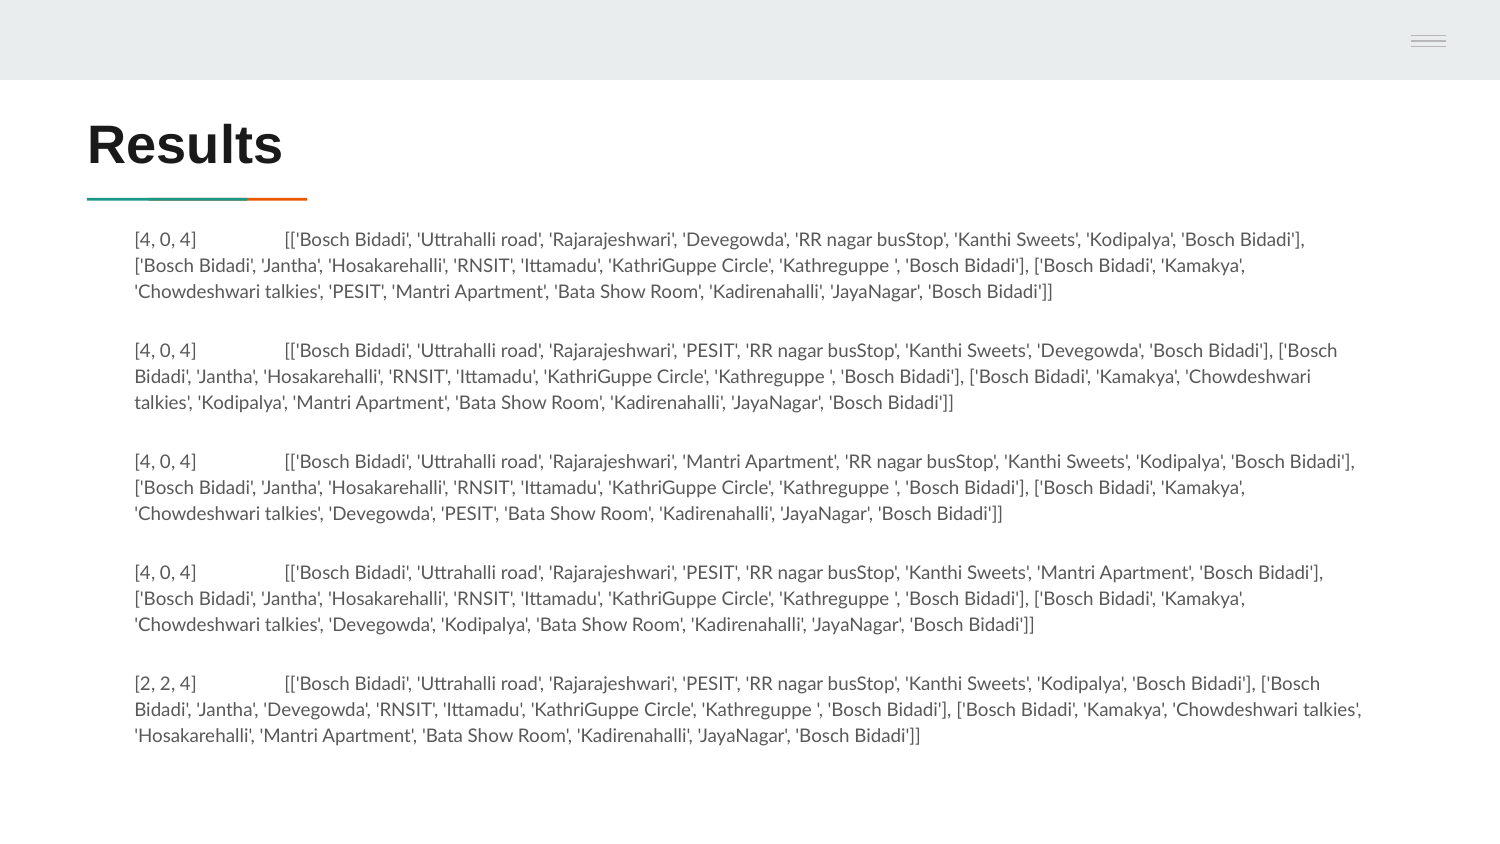

# Results
[4, 0, 4]	[['Bosch Bidadi', 'Uttrahalli road', 'Rajarajeshwari', 'Devegowda', 'RR nagar busStop', 'Kanthi Sweets', 'Kodipalya', 'Bosch Bidadi'], ['Bosch Bidadi', 'Jantha', 'Hosakarehalli', 'RNSIT', 'Ittamadu', 'KathriGuppe Circle', 'Kathreguppe ', 'Bosch Bidadi'], ['Bosch Bidadi', 'Kamakya', 'Chowdeshwari talkies', 'PESIT', 'Mantri Apartment', 'Bata Show Room', 'Kadirenahalli', 'JayaNagar', 'Bosch Bidadi']]
[4, 0, 4]	[['Bosch Bidadi', 'Uttrahalli road', 'Rajarajeshwari', 'PESIT', 'RR nagar busStop', 'Kanthi Sweets', 'Devegowda', 'Bosch Bidadi'], ['Bosch Bidadi', 'Jantha', 'Hosakarehalli', 'RNSIT', 'Ittamadu', 'KathriGuppe Circle', 'Kathreguppe ', 'Bosch Bidadi'], ['Bosch Bidadi', 'Kamakya', 'Chowdeshwari talkies', 'Kodipalya', 'Mantri Apartment', 'Bata Show Room', 'Kadirenahalli', 'JayaNagar', 'Bosch Bidadi']]
[4, 0, 4]	[['Bosch Bidadi', 'Uttrahalli road', 'Rajarajeshwari', 'Mantri Apartment', 'RR nagar busStop', 'Kanthi Sweets', 'Kodipalya', 'Bosch Bidadi'], ['Bosch Bidadi', 'Jantha', 'Hosakarehalli', 'RNSIT', 'Ittamadu', 'KathriGuppe Circle', 'Kathreguppe ', 'Bosch Bidadi'], ['Bosch Bidadi', 'Kamakya', 'Chowdeshwari talkies', 'Devegowda', 'PESIT', 'Bata Show Room', 'Kadirenahalli', 'JayaNagar', 'Bosch Bidadi']]
[4, 0, 4]	[['Bosch Bidadi', 'Uttrahalli road', 'Rajarajeshwari', 'PESIT', 'RR nagar busStop', 'Kanthi Sweets', 'Mantri Apartment', 'Bosch Bidadi'], ['Bosch Bidadi', 'Jantha', 'Hosakarehalli', 'RNSIT', 'Ittamadu', 'KathriGuppe Circle', 'Kathreguppe ', 'Bosch Bidadi'], ['Bosch Bidadi', 'Kamakya', 'Chowdeshwari talkies', 'Devegowda', 'Kodipalya', 'Bata Show Room', 'Kadirenahalli', 'JayaNagar', 'Bosch Bidadi']]
[2, 2, 4]	[['Bosch Bidadi', 'Uttrahalli road', 'Rajarajeshwari', 'PESIT', 'RR nagar busStop', 'Kanthi Sweets', 'Kodipalya', 'Bosch Bidadi'], ['Bosch Bidadi', 'Jantha', 'Devegowda', 'RNSIT', 'Ittamadu', 'KathriGuppe Circle', 'Kathreguppe ', 'Bosch Bidadi'], ['Bosch Bidadi', 'Kamakya', 'Chowdeshwari talkies', 'Hosakarehalli', 'Mantri Apartment', 'Bata Show Room', 'Kadirenahalli', 'JayaNagar', 'Bosch Bidadi']]